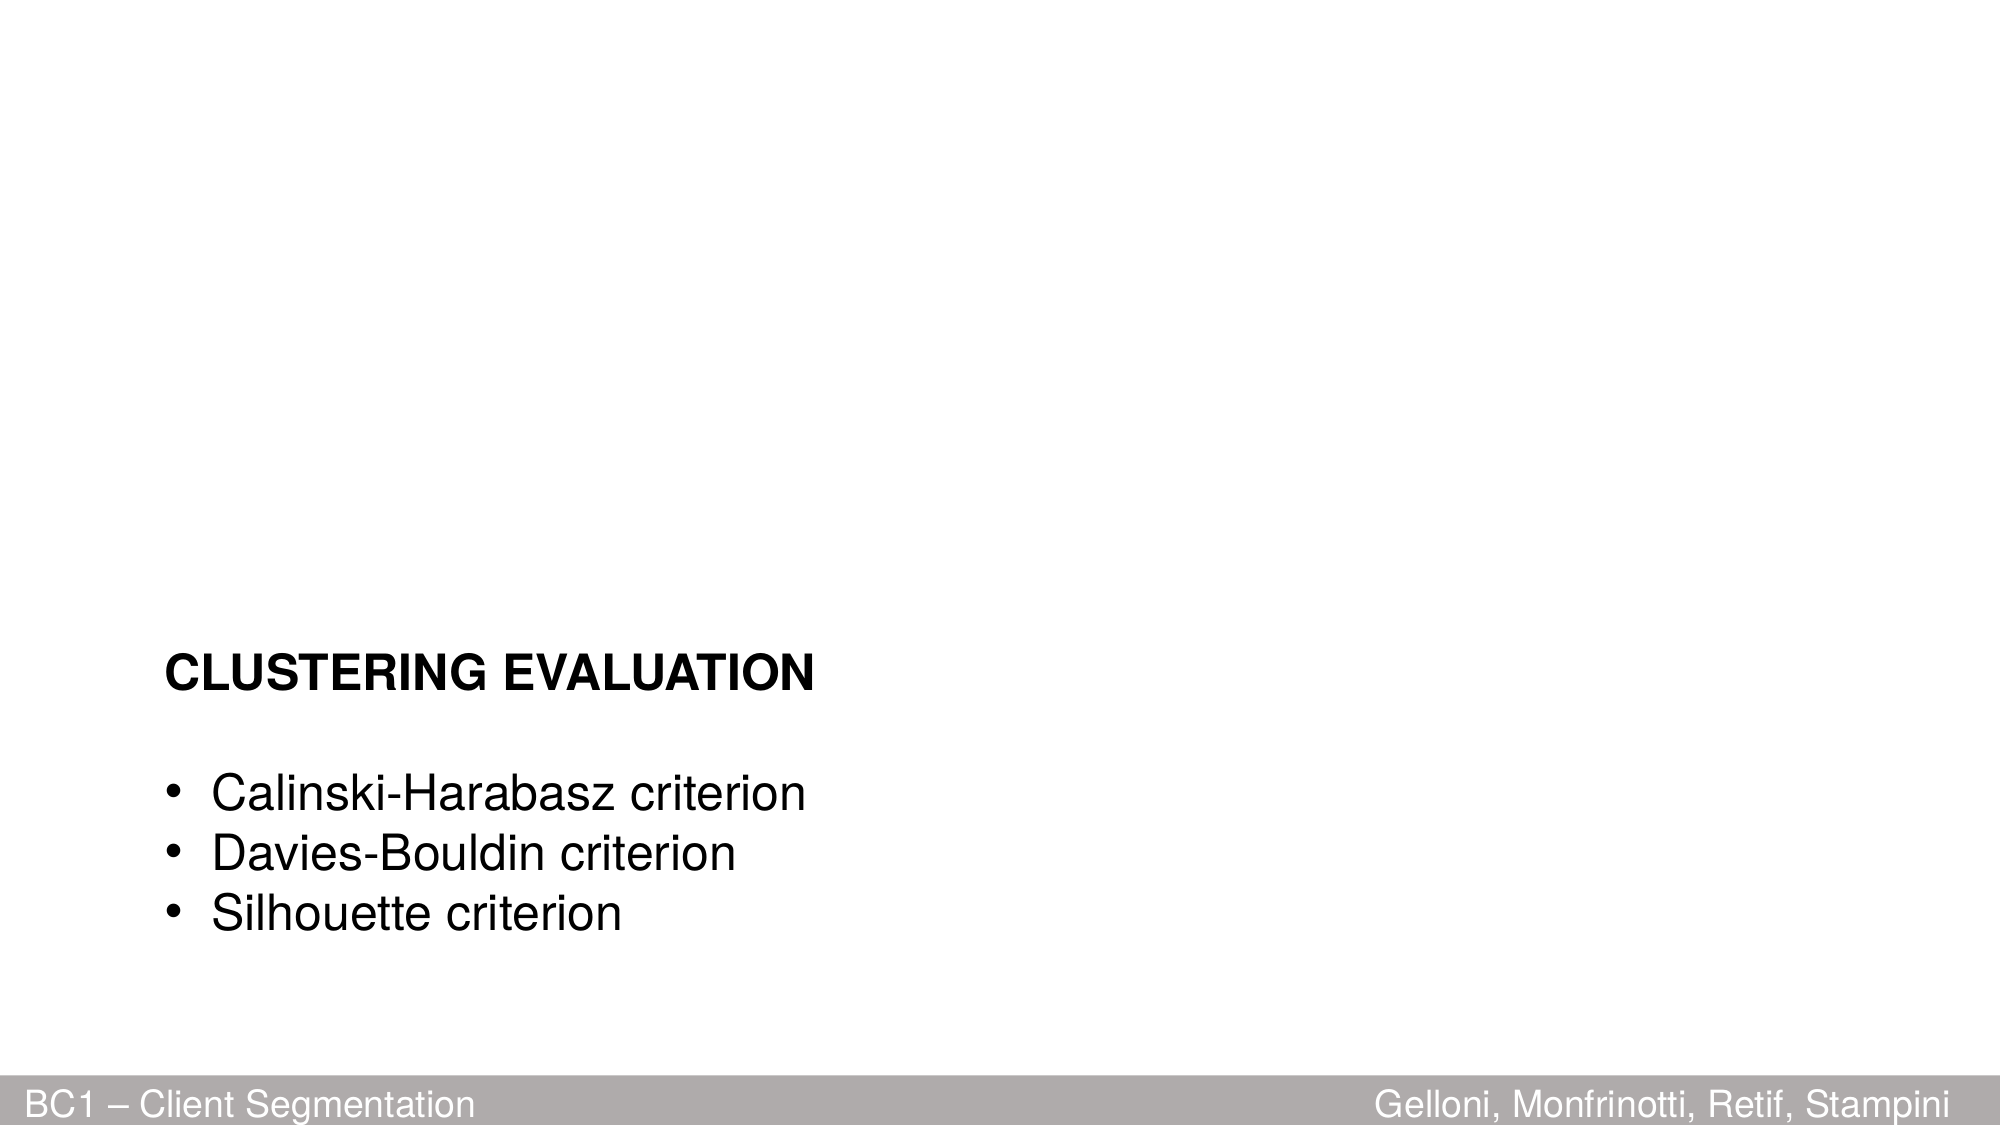

CLUSTERING EVALUATION

Calinski-Harabasz criterion
Davies-Bouldin criterion
Silhouette criterion
BC1 – Client Segmentation						Gelloni, Monfrinotti, Retif, Stampini